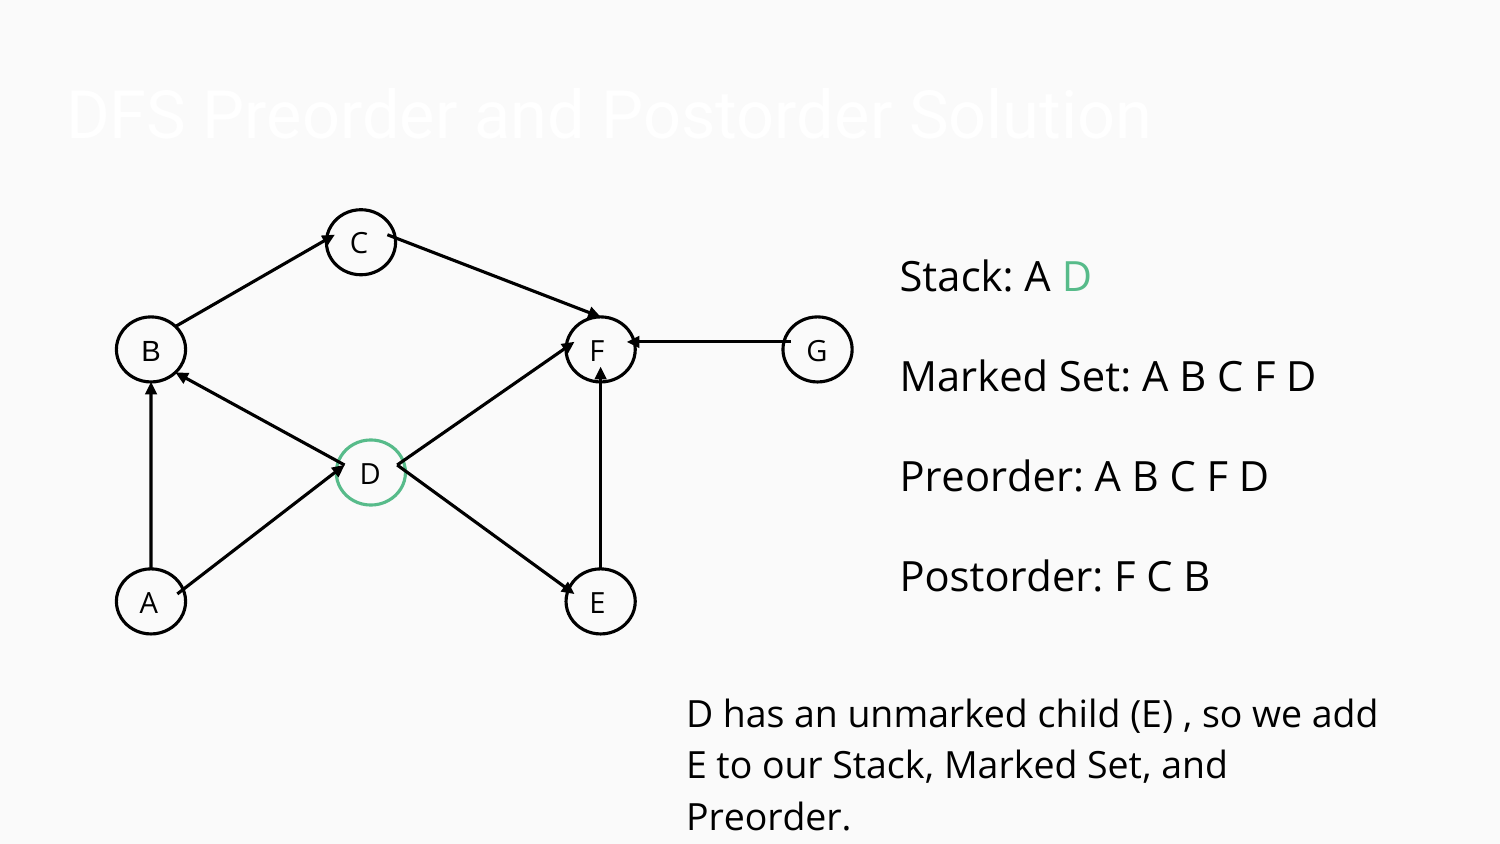

DFS Preorder and Postorder Solution

C
B

F

G

D

A

E
Stack: A D

Marked Set: A B C F D

Preorder: A B C F D

Postorder: F C B

D has an unmarked child (E) , so we add E to our Stack, Marked Set, and Preorder.